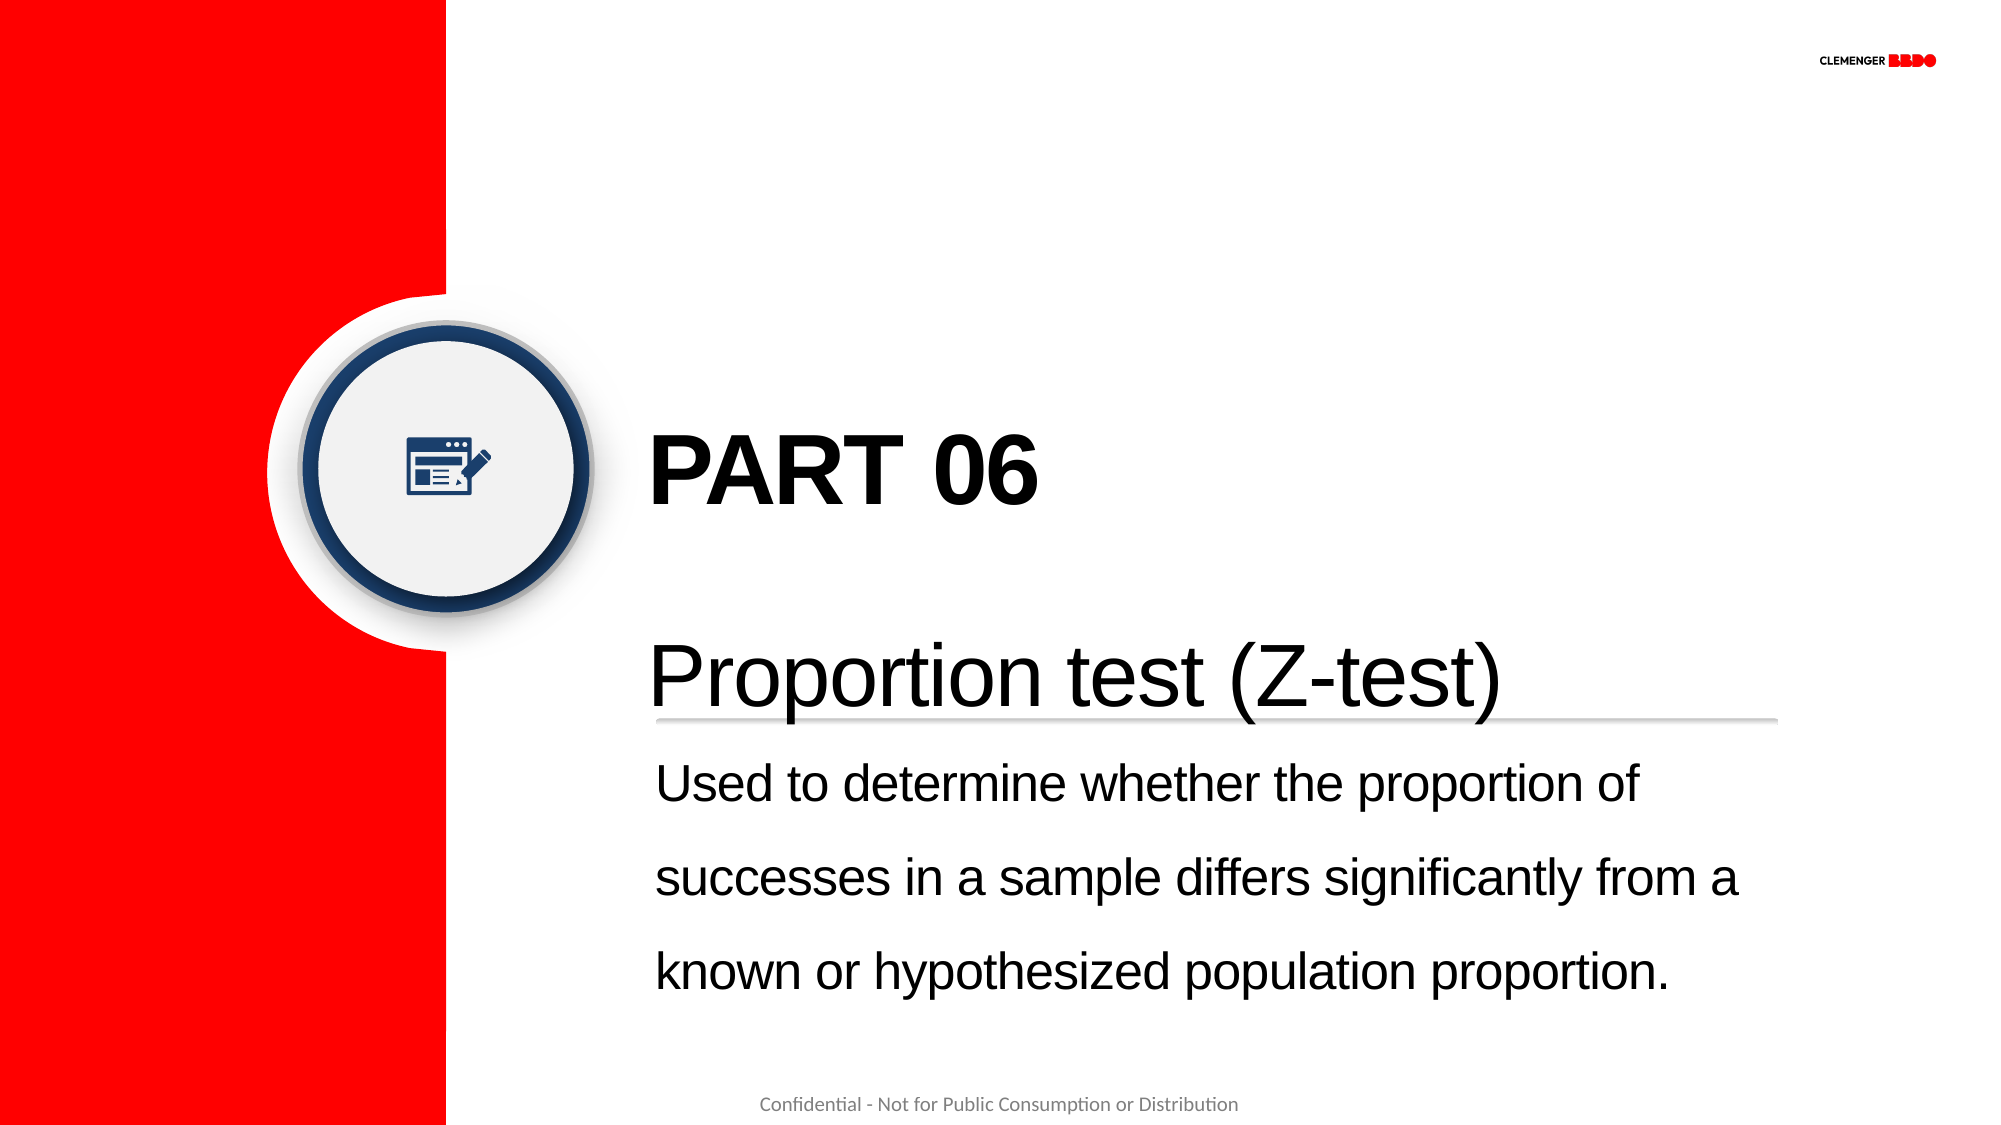

PART 06

Proportion test (Z-test)

Used to determine whether the proportion of successes in a sample differs significantly from a known or hypothesized population proportion.